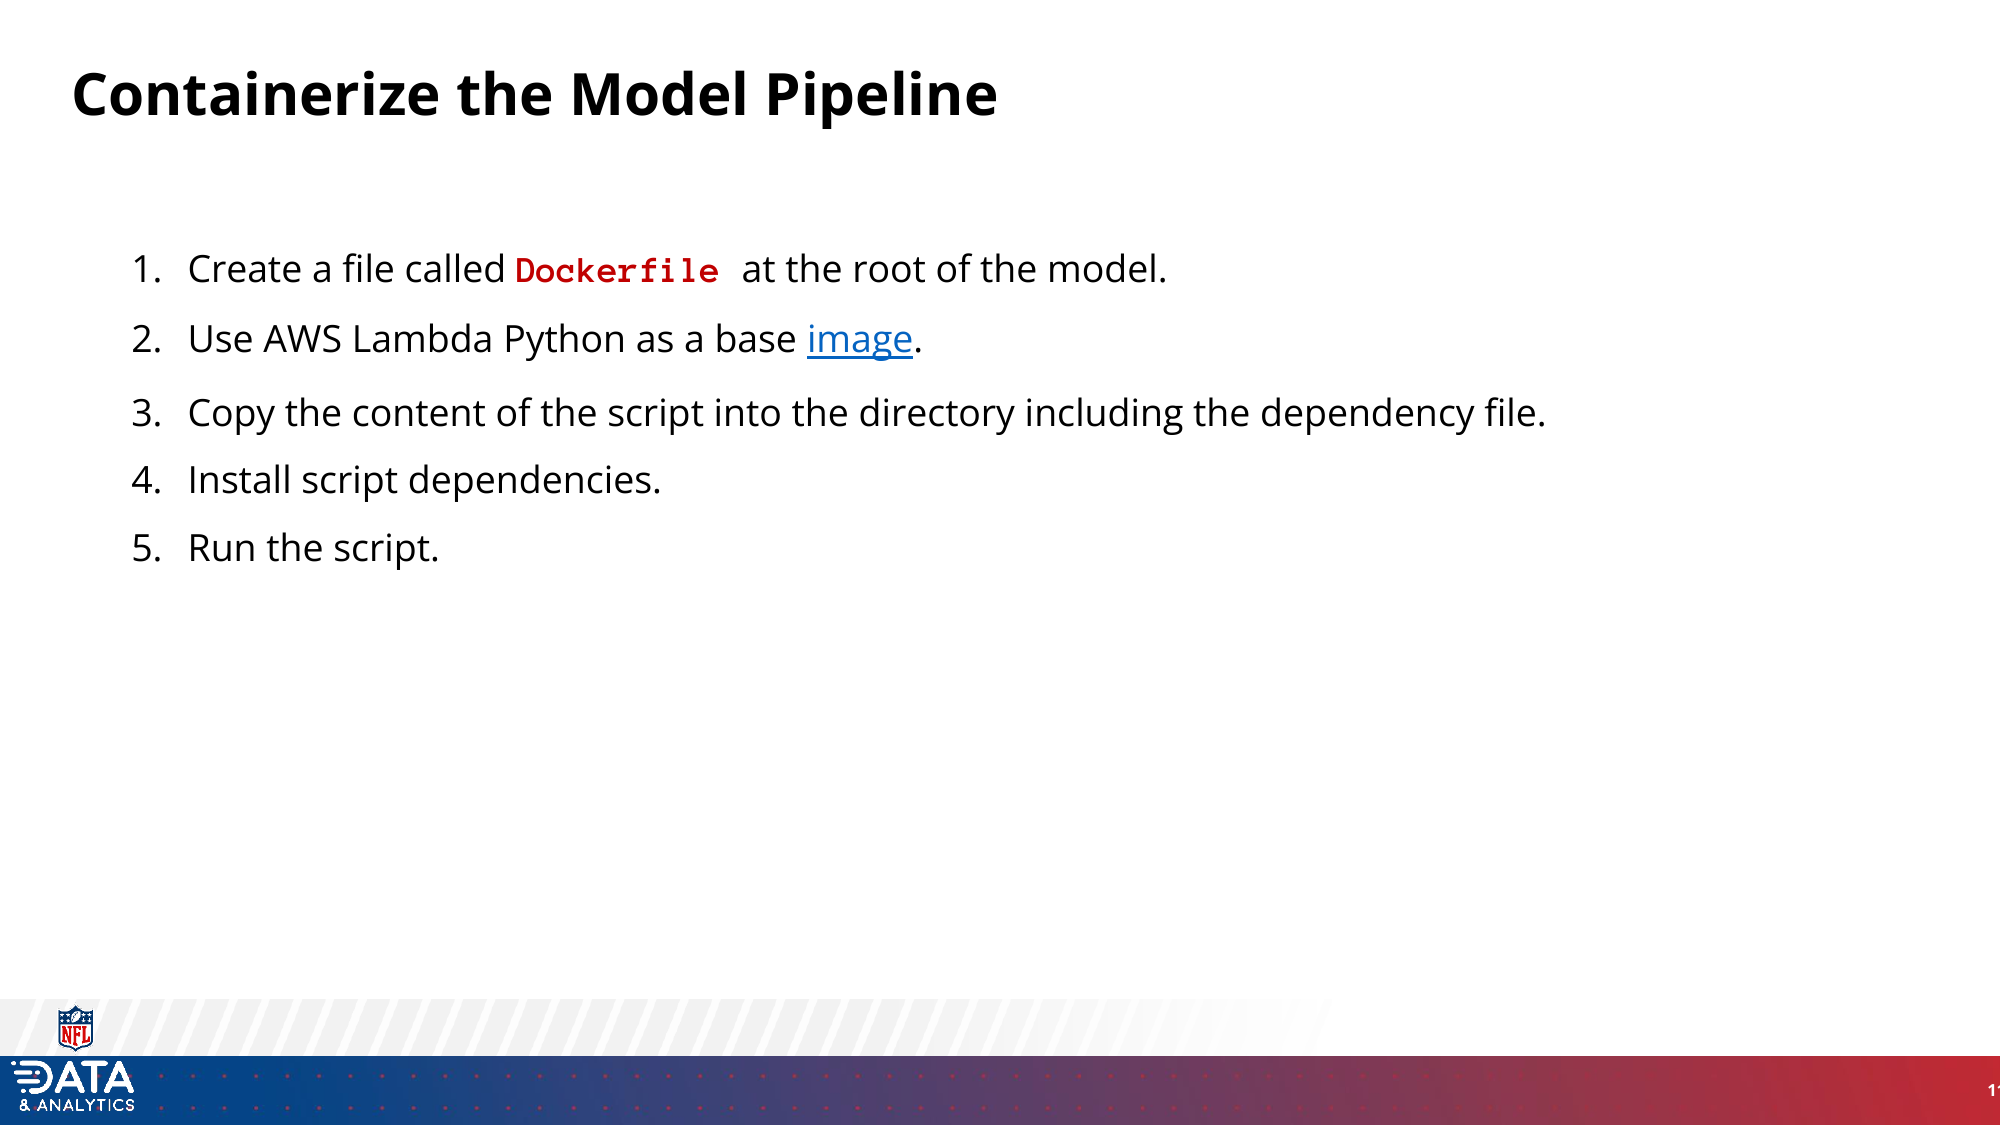

# Containerize the Model Pipeline
Create a file called Dockerfile at the root of the model.
Use AWS Lambda Python as a base image.
Copy the content of the script into the directory including the dependency file.
Install script dependencies.
Run the script.